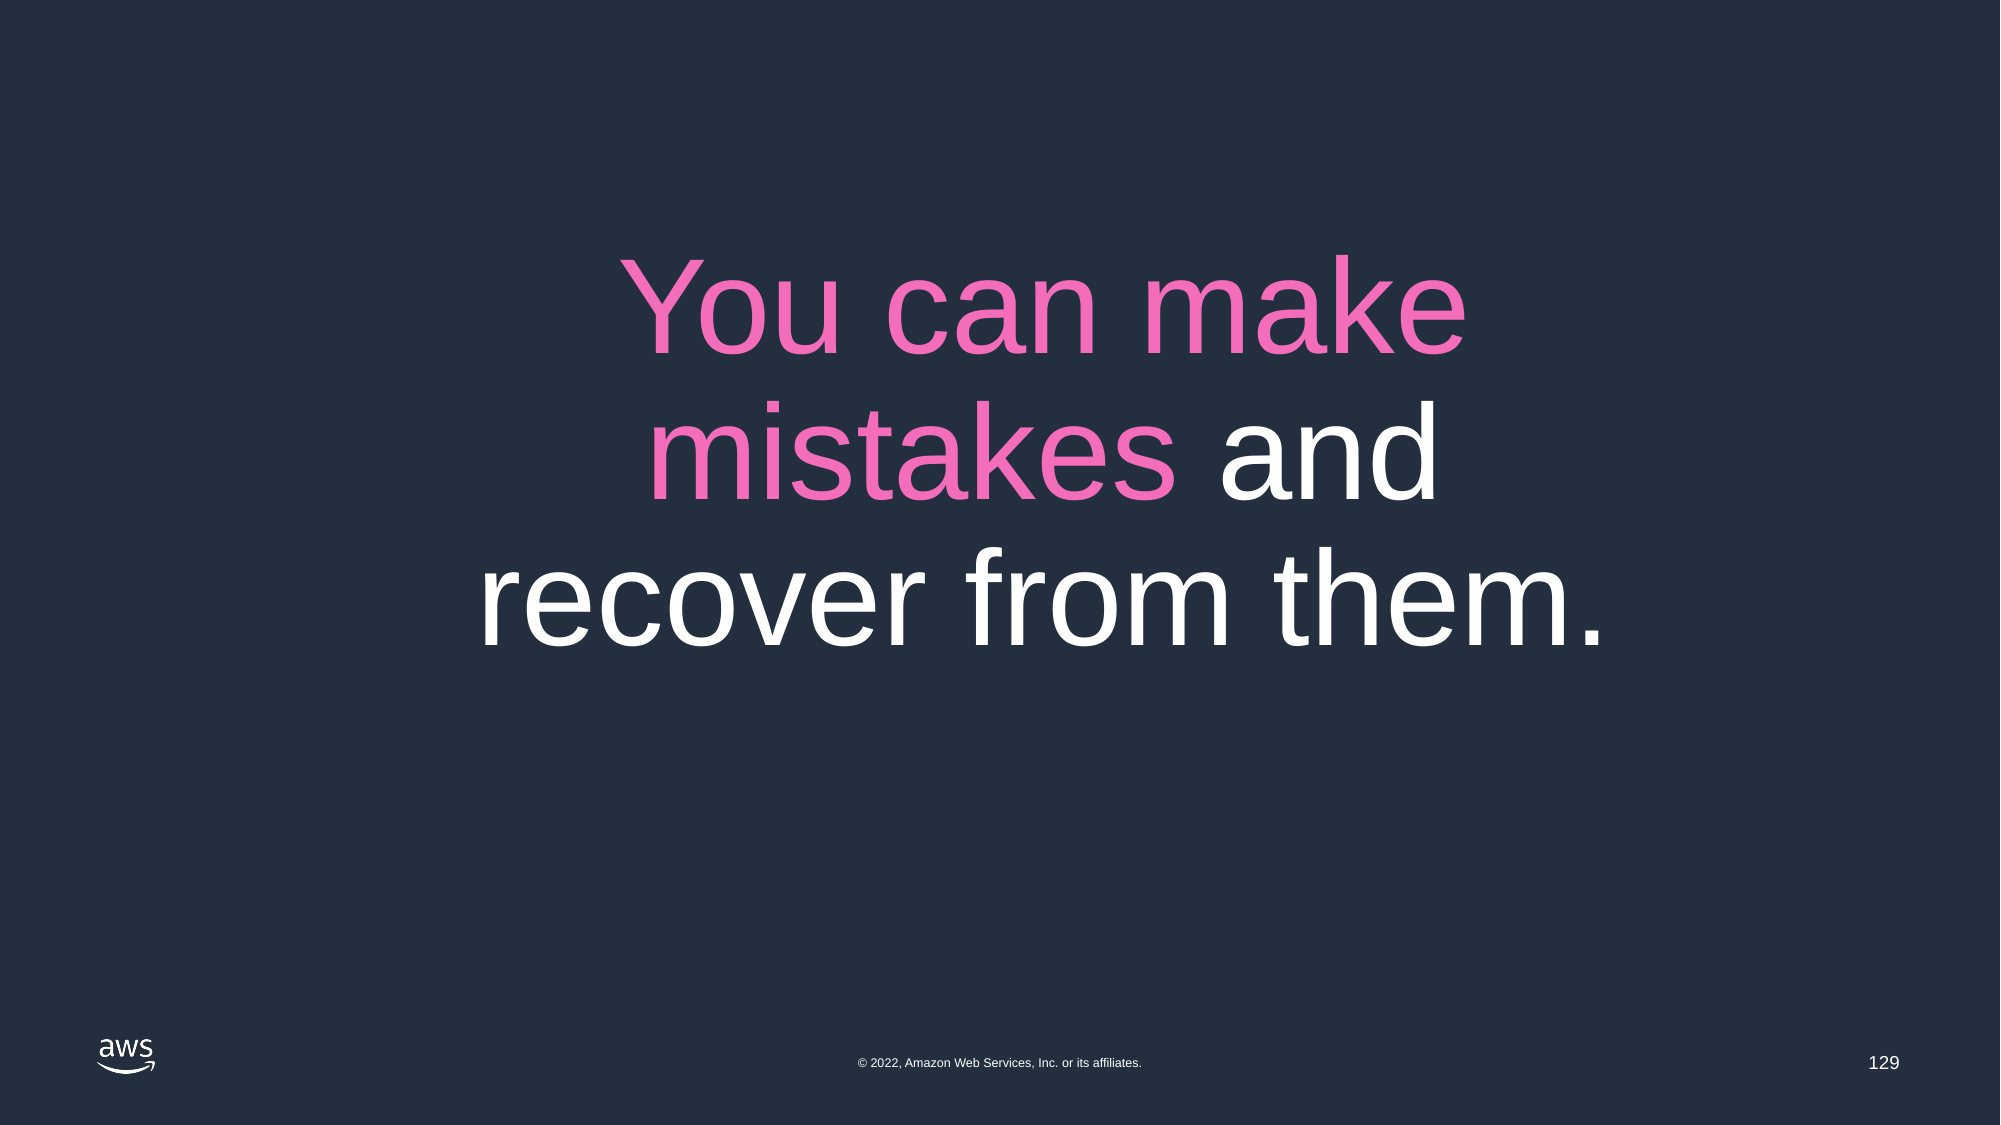

# You can make mistakes and recover from them.
129